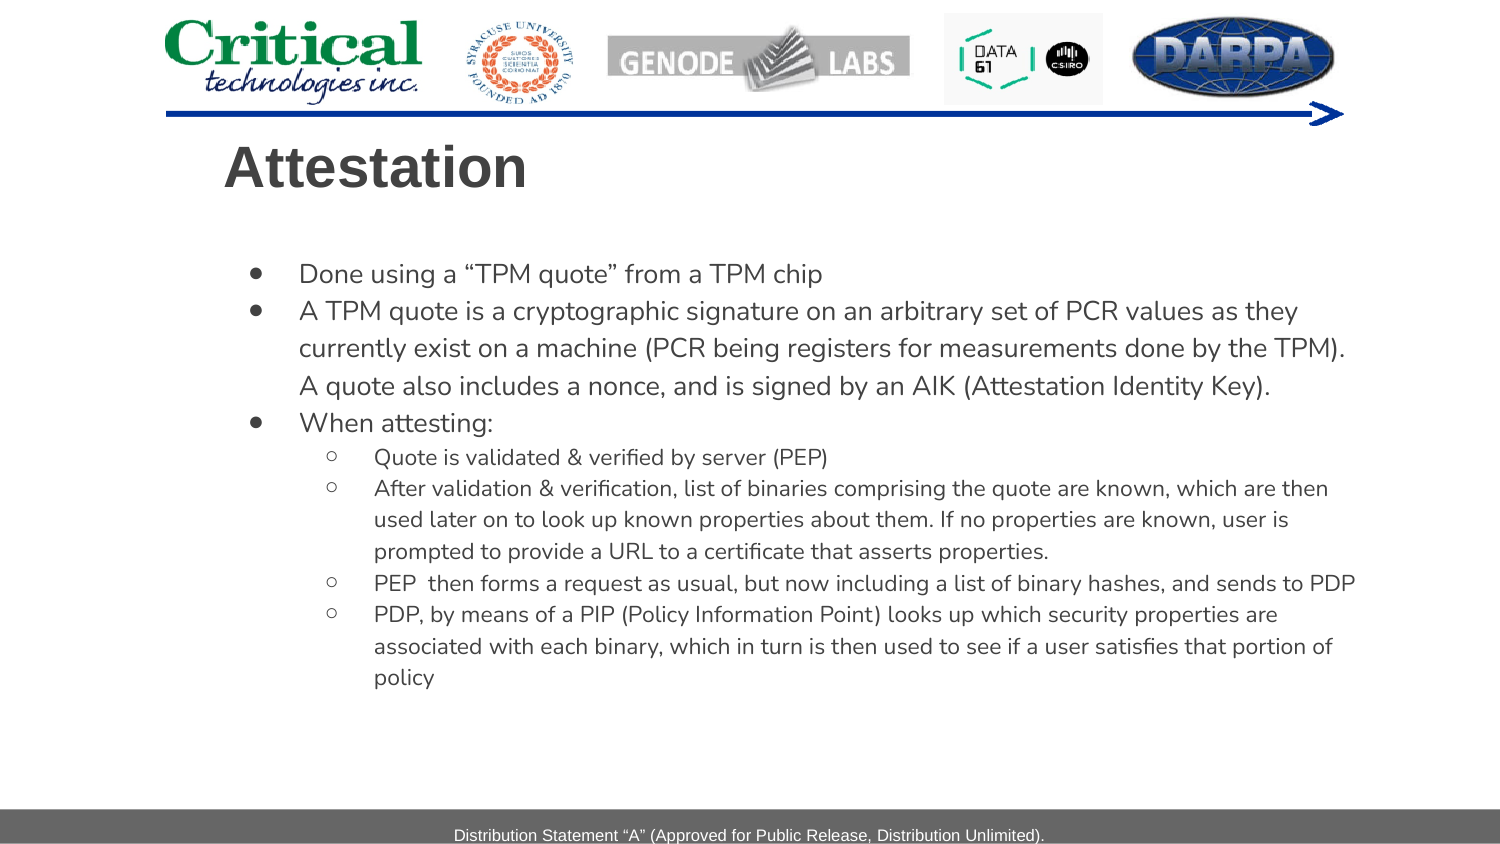

# Attestation
Done using a “TPM quote” from a TPM chip
A TPM quote is a cryptographic signature on an arbitrary set of PCR values as they currently exist on a machine (PCR being registers for measurements done by the TPM). A quote also includes a nonce, and is signed by an AIK (Attestation Identity Key).
When attesting:
Quote is validated & verified by server (PEP)
After validation & verification, list of binaries comprising the quote are known, which are then used later on to look up known properties about them. If no properties are known, user is prompted to provide a URL to a certificate that asserts properties.
PEP  then forms a request as usual, but now including a list of binary hashes, and sends to PDP
PDP, by means of a PIP (Policy Information Point) looks up which security properties are associated with each binary, which in turn is then used to see if a user satisfies that portion of policy